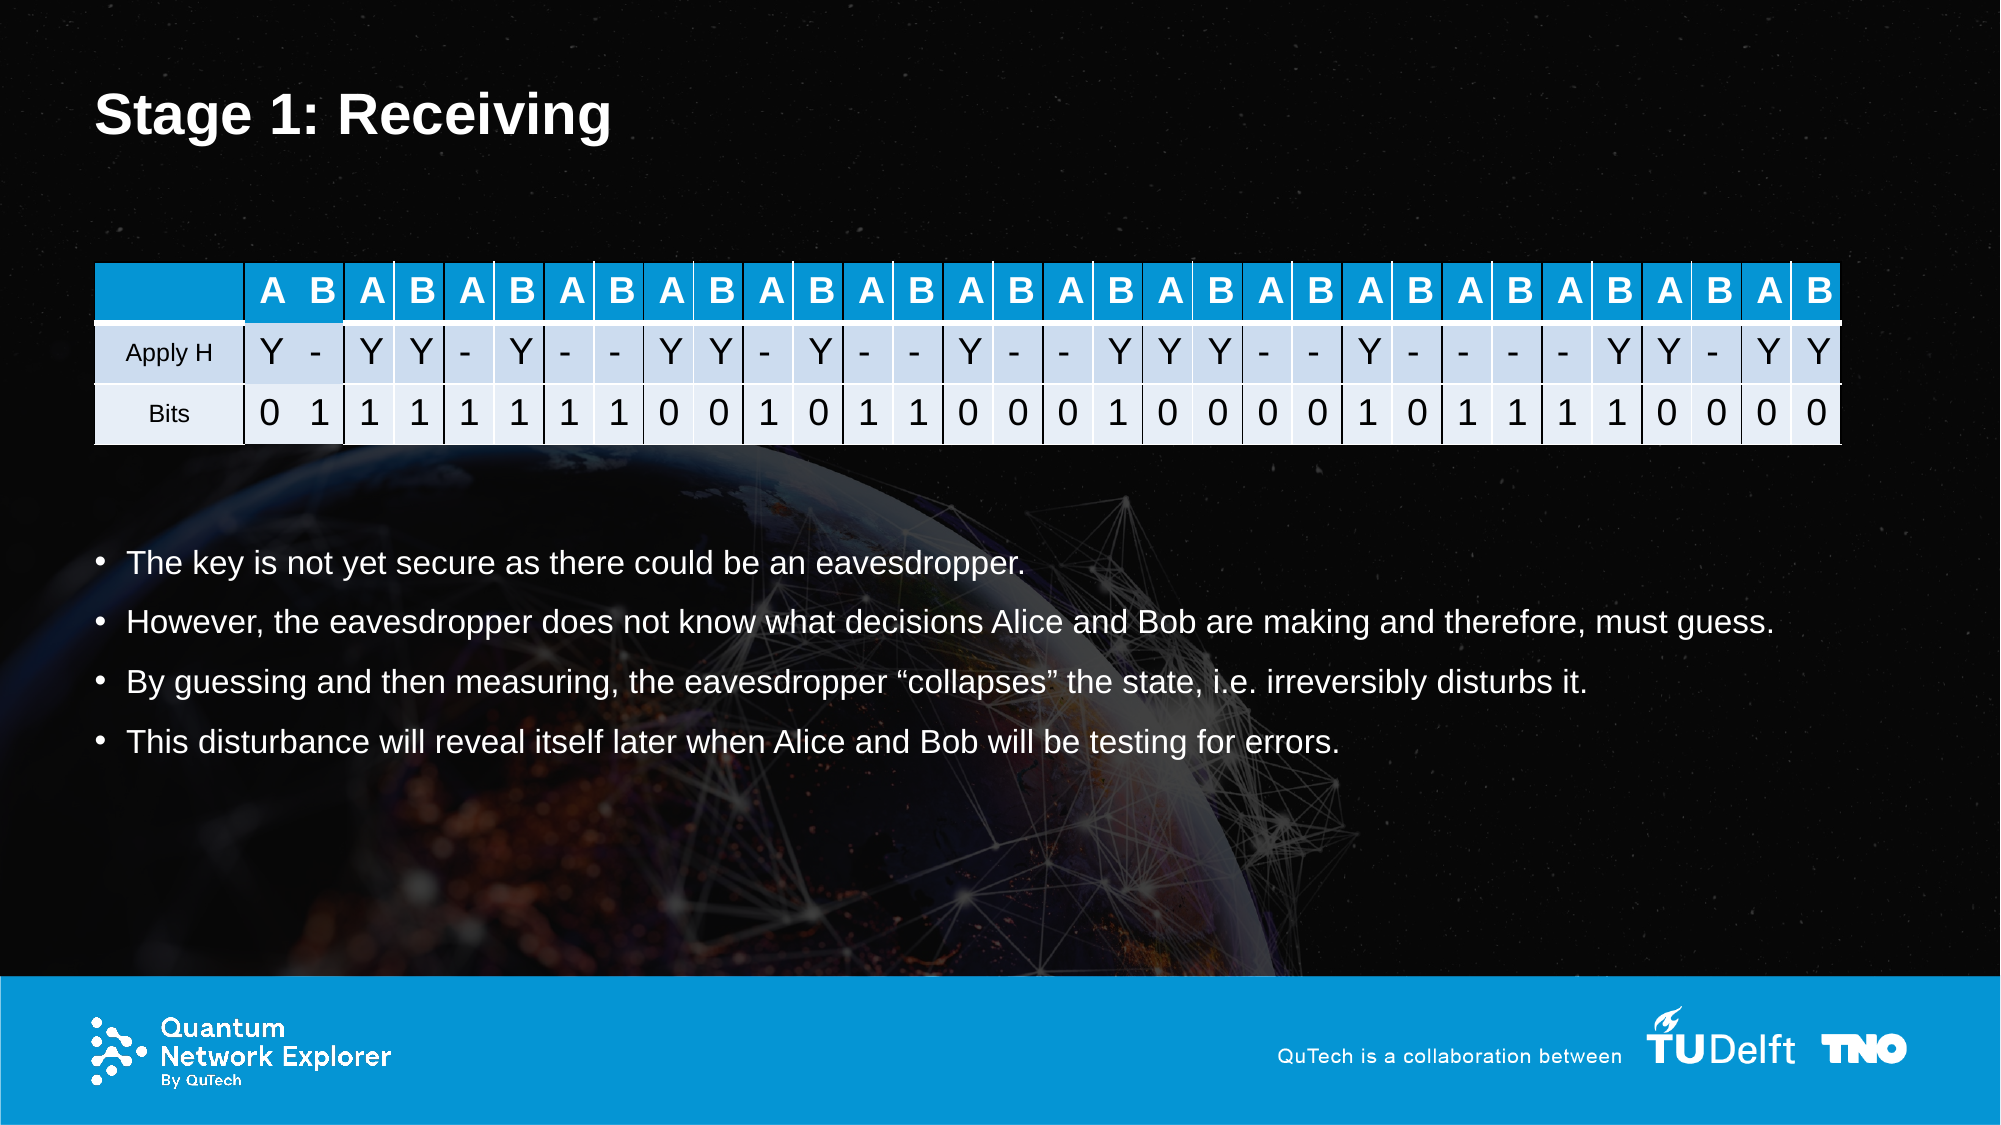

# Stage 1: Receiving
|  | A | B | A | B | A | B | A | B | A | B | A | B | A | B | A | B | A | B | A | B | A | B | A | B | A | B | A | B | A | B | A | B |
| --- | --- | --- | --- | --- | --- | --- | --- | --- | --- | --- | --- | --- | --- | --- | --- | --- | --- | --- | --- | --- | --- | --- | --- | --- | --- | --- | --- | --- | --- | --- | --- | --- |
| Apply H | Y | - | Y | Y | - | Y | - | - | Y | Y | - | Y | - | - | Y | - | - | Y | Y | Y | - | - | Y | - | - | - | - | Y | Y | - | Y | Y |
| Bits | 0 | 1 | 1 | 1 | 1 | 1 | 1 | 1 | 0 | 0 | 1 | 0 | 1 | 1 | 0 | 0 | 0 | 1 | 0 | 0 | 0 | 0 | 1 | 0 | 1 | 1 | 1 | 1 | 0 | 0 | 0 | 0 |
The key is not yet secure as there could be an eavesdropper.
However, the eavesdropper does not know what decisions Alice and Bob are making and therefore, must guess.
By guessing and then measuring, the eavesdropper “collapses” the state, i.e. irreversibly disturbs it.
This disturbance will reveal itself later when Alice and Bob will be testing for errors.